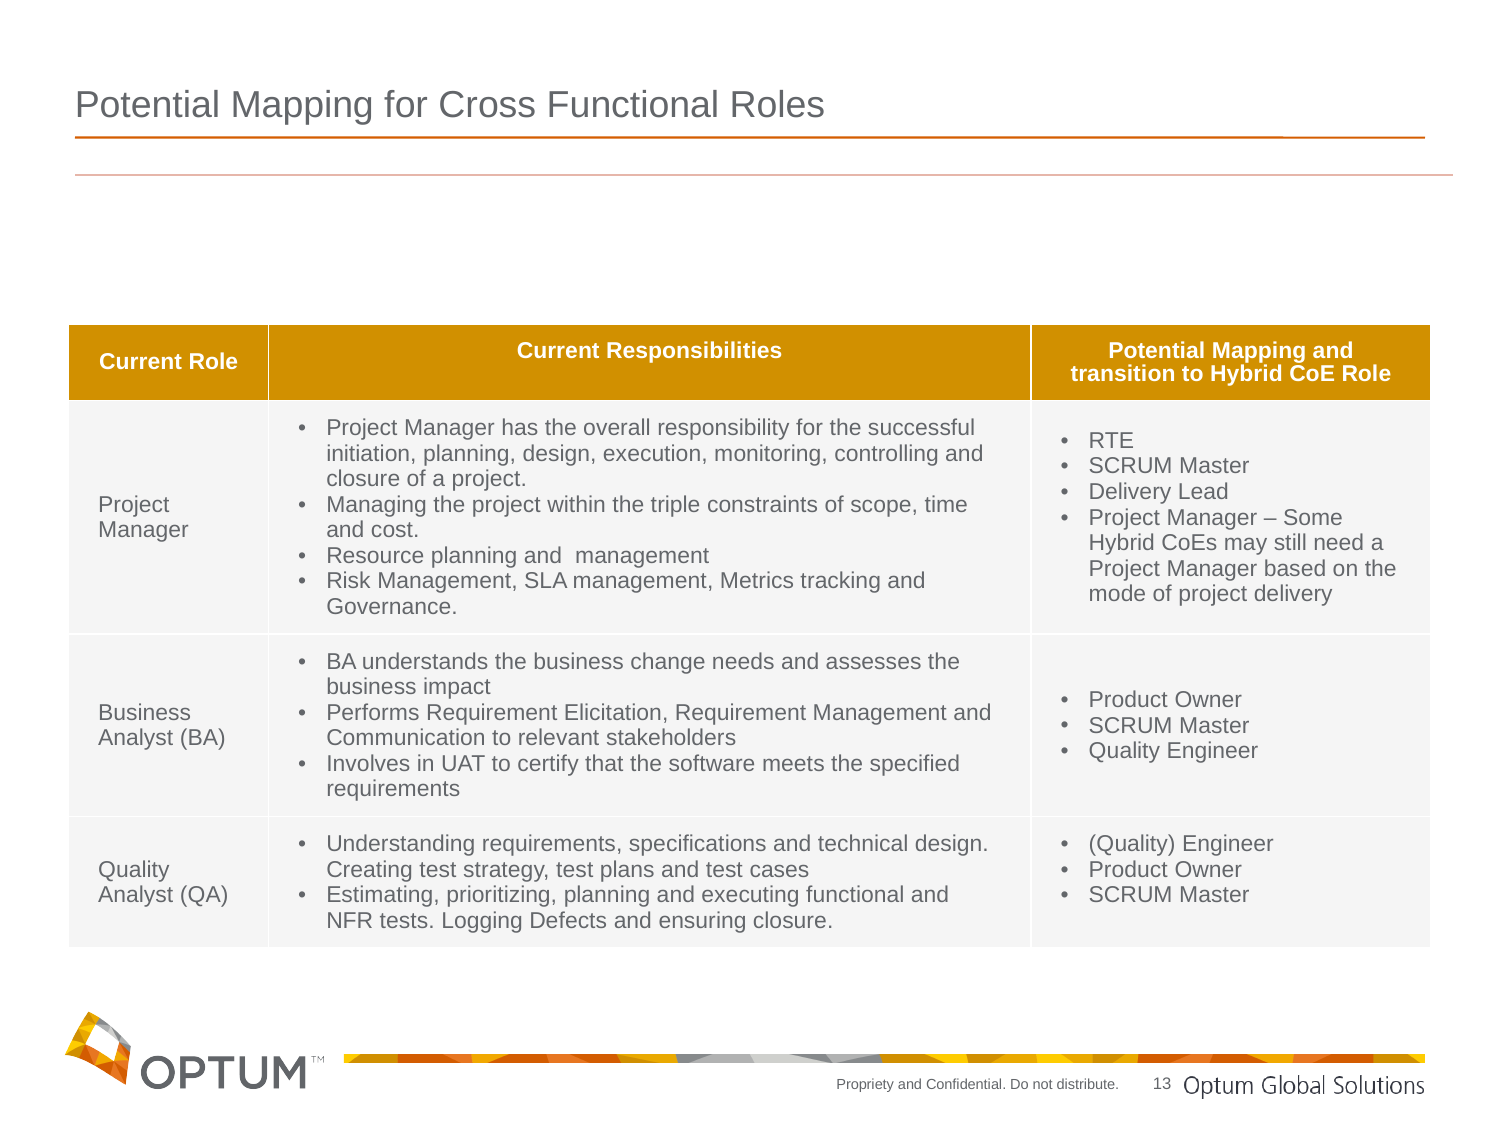

# Potential Mapping for Cross Functional Roles
The cross-functional roles like PM, BA and QA will be de-centralized and can transition to new Hybrid CoE Roles based on their skill set, relevant experience, interest and requisite training.
| Current Role | Current Responsibilities | Potential Mapping and transition to Hybrid CoE Role |
| --- | --- | --- |
| Project Manager | Project Manager has the overall responsibility for the successful initiation, planning, design, execution, monitoring, controlling and closure of a project. Managing the project within the triple constraints of scope, time and cost. Resource planning and management Risk Management, SLA management, Metrics tracking and Governance. | RTE SCRUM Master Delivery Lead Project Manager – Some Hybrid CoEs may still need a Project Manager based on the mode of project delivery |
| Business Analyst (BA) | BA understands the business change needs and assesses the business impact Performs Requirement Elicitation, Requirement Management and Communication to relevant stakeholders Involves in UAT to certify that the software meets the specified requirements | Product Owner SCRUM Master Quality Engineer |
| Quality Analyst (QA) | Understanding requirements, specifications and technical design. Creating test strategy, test plans and test cases Estimating, prioritizing, planning and executing functional and NFR tests. Logging Defects and ensuring closure. | (Quality) Engineer Product Owner SCRUM Master |
13